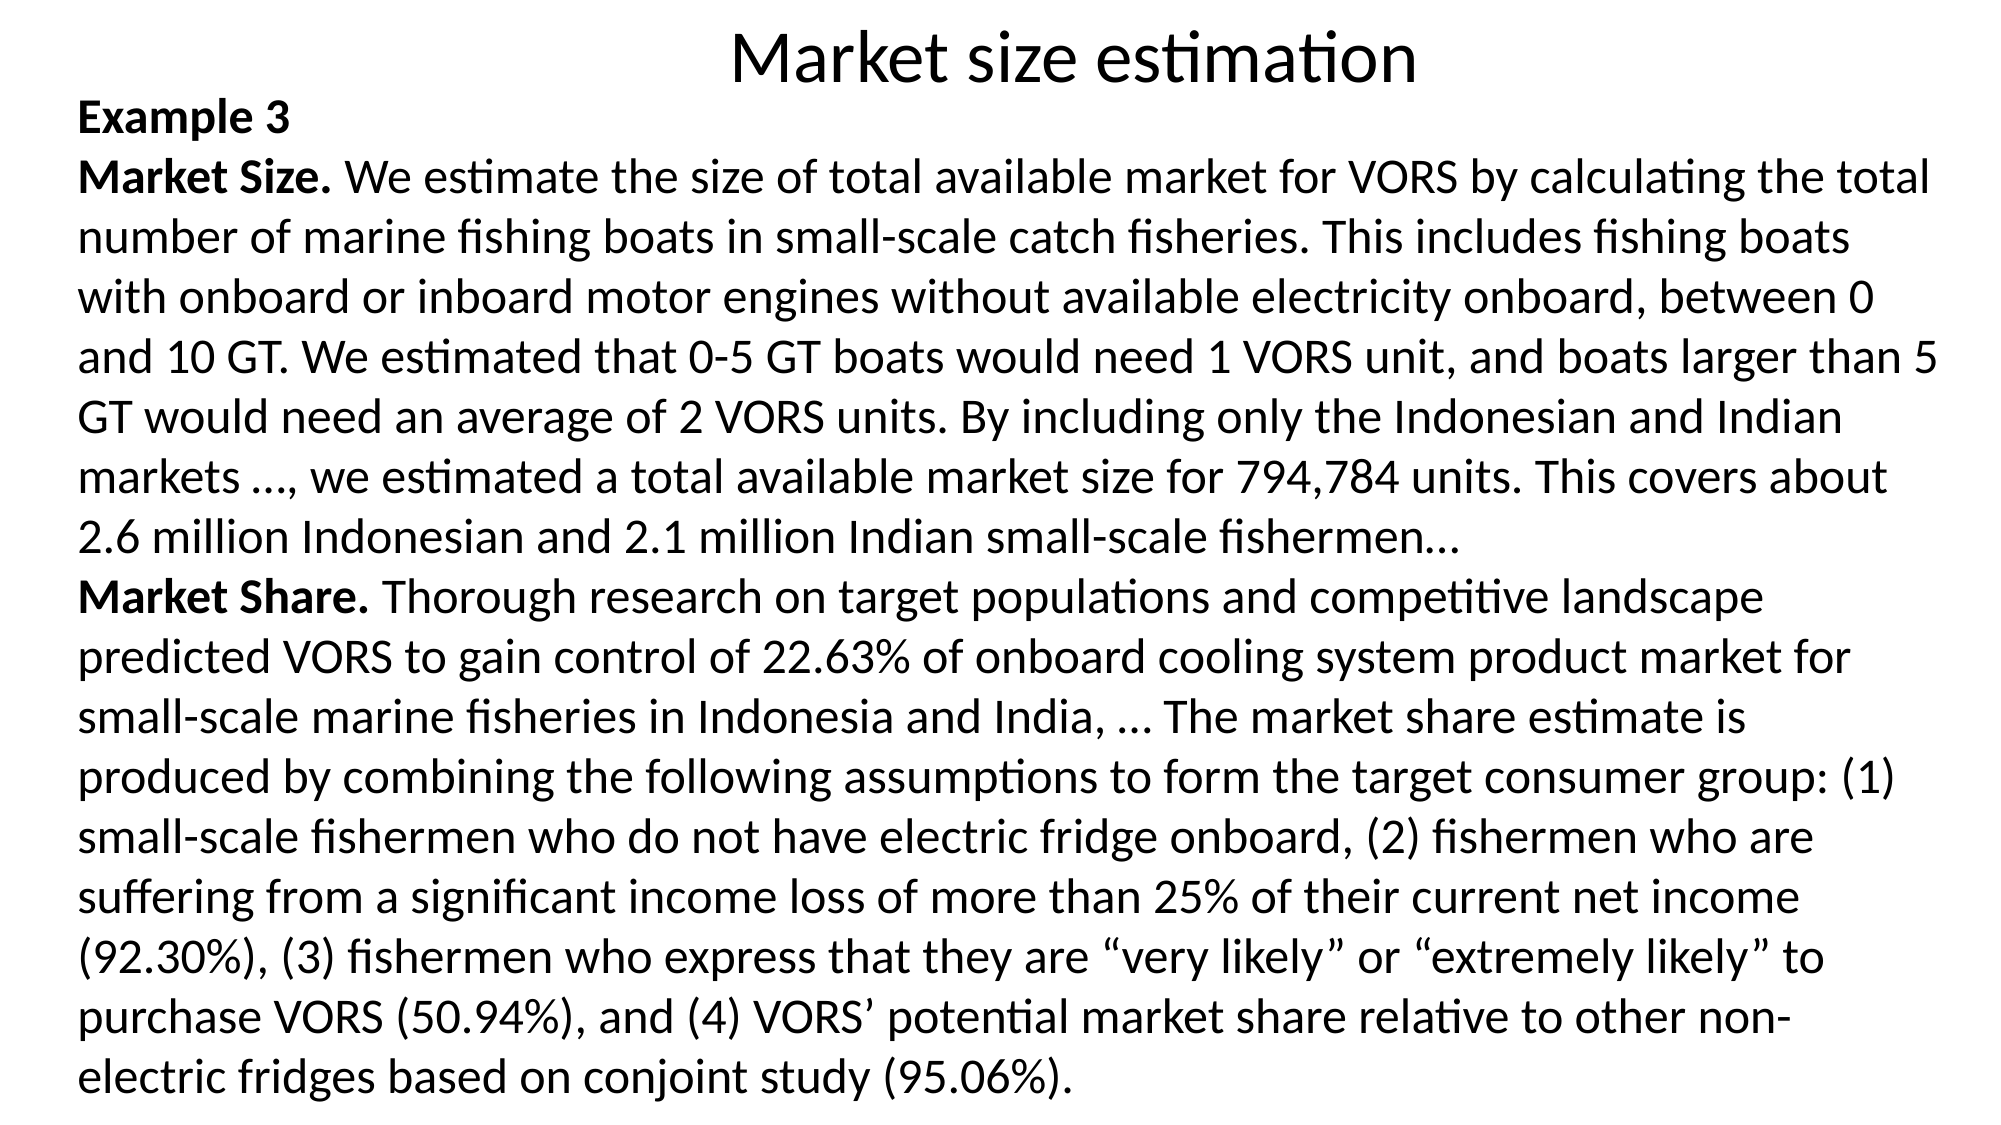

Market size estimation
Example 3
Market Size. We estimate the size of total available market for VORS by calculating the total number of marine fishing boats in small-scale catch fisheries. This includes fishing boats with onboard or inboard motor engines without available electricity onboard, between 0 and 10 GT. We estimated that 0-5 GT boats would need 1 VORS unit, and boats larger than 5 GT would need an average of 2 VORS units. By including only the Indonesian and Indian markets …, we estimated a total available market size for 794,784 units. This covers about 2.6 million Indonesian and 2.1 million Indian small-scale fishermen…
Market Share. Thorough research on target populations and competitive landscape predicted VORS to gain control of 22.63% of onboard cooling system product market for small-scale marine fisheries in Indonesia and India, … The market share estimate is produced by combining the following assumptions to form the target consumer group: (1) small-scale fishermen who do not have electric fridge onboard, (2) fishermen who are suffering from a significant income loss of more than 25% of their current net income (92.30%), (3) fishermen who express that they are “very likely” or “extremely likely” to purchase VORS (50.94%), and (4) VORS’ potential market share relative to other non-electric fridges based on conjoint study (95.06%).